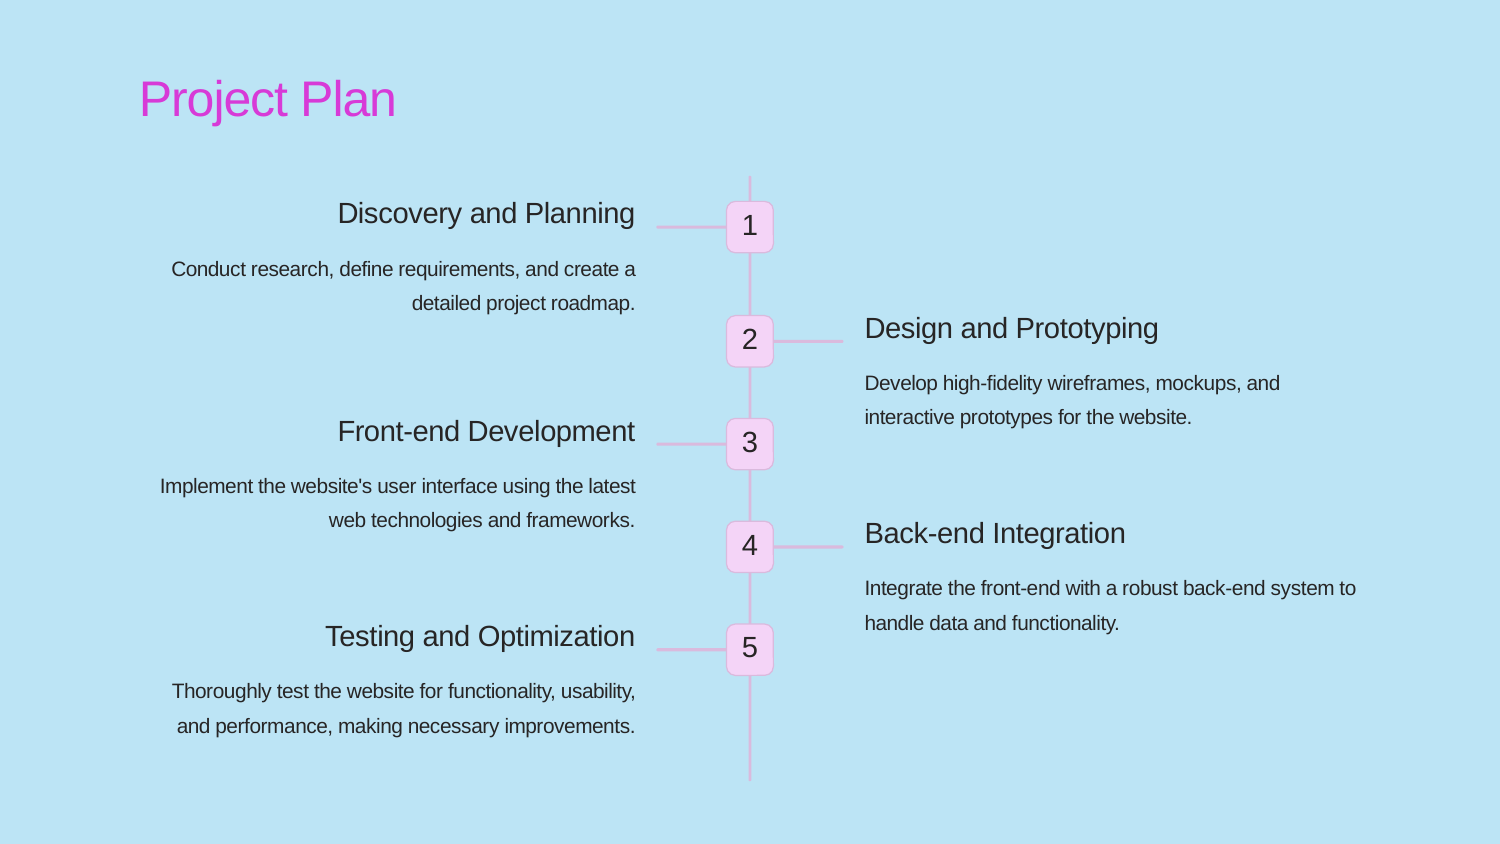

Project Plan

Discovery and Planning

1

Conduct research, define requirements, and create a detailed project roadmap.
Design and Prototyping

2

Develop high-fidelity wireframes, mockups, and interactive prototypes for the website.
Front-end Development

3

Implement the website's user interface using the latest web technologies and frameworks.
Back-end Integration

4

Integrate the front-end with a robust back-end system to handle data and functionality.
Testing and Optimization

5

Thoroughly test the website for functionality, usability, and performance, making necessary improvements.